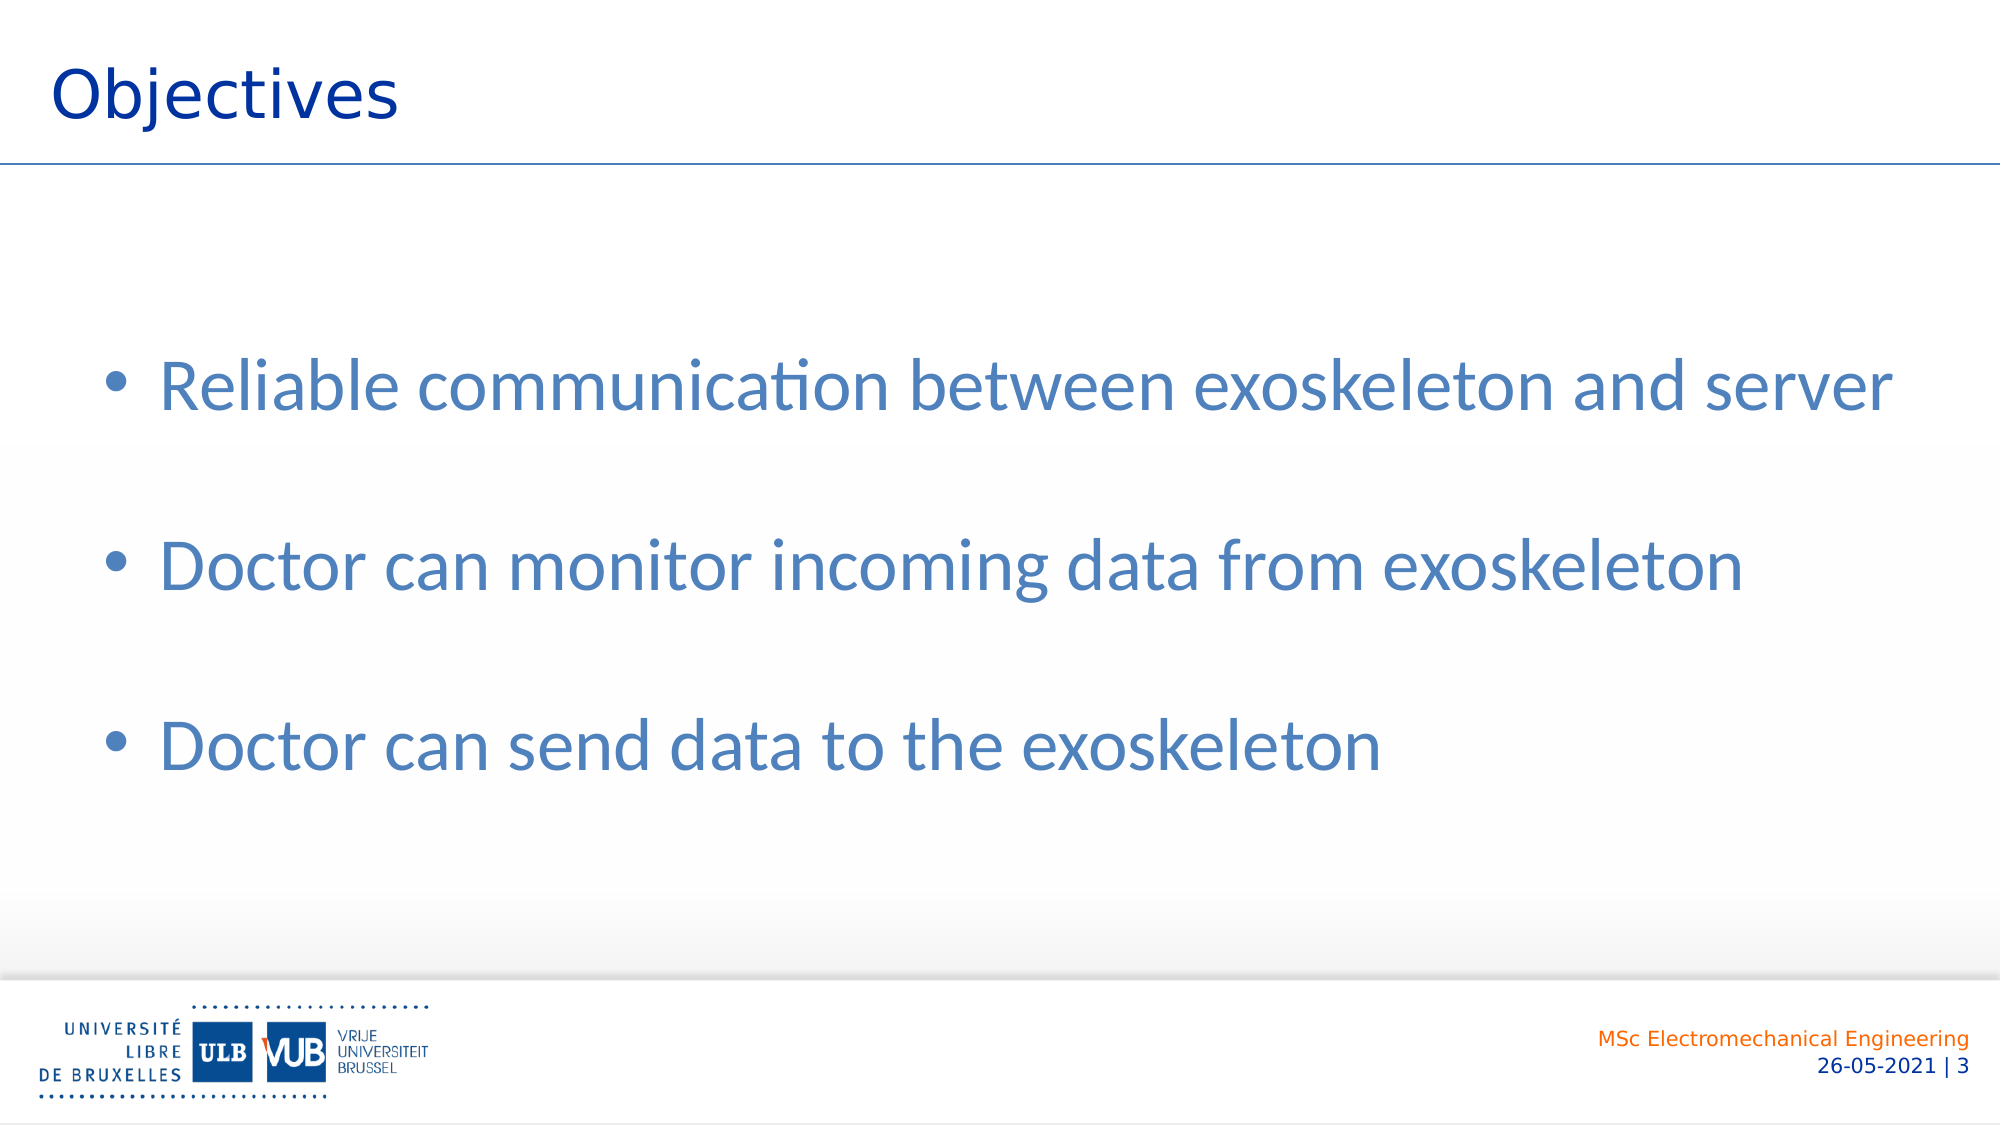

# Objectives
Reliable communication between exoskeleton and server

Doctor can monitor incoming data from exoskeleton

Doctor can send data to the exoskeleton
MSc Electromechanical Engineering
26-05-2021 | 3